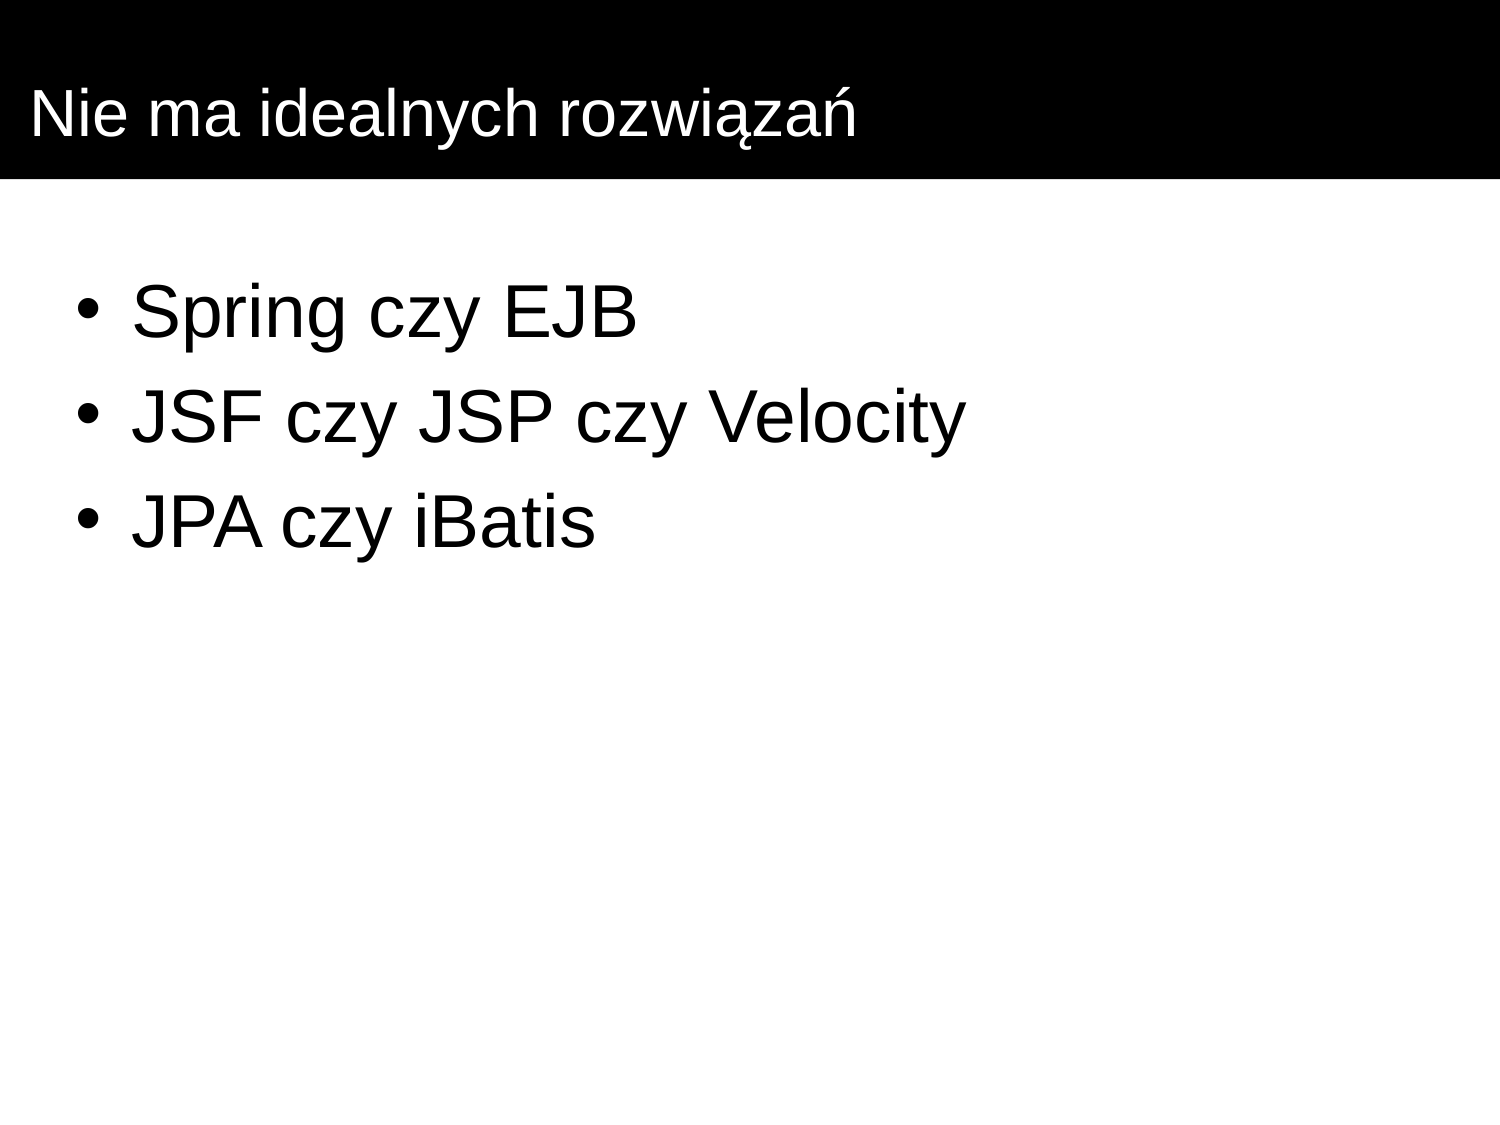

# Nie ma idealnych rozwiązań
Spring czy EJB
JSF czy JSP czy Velocity
JPA czy iBatis